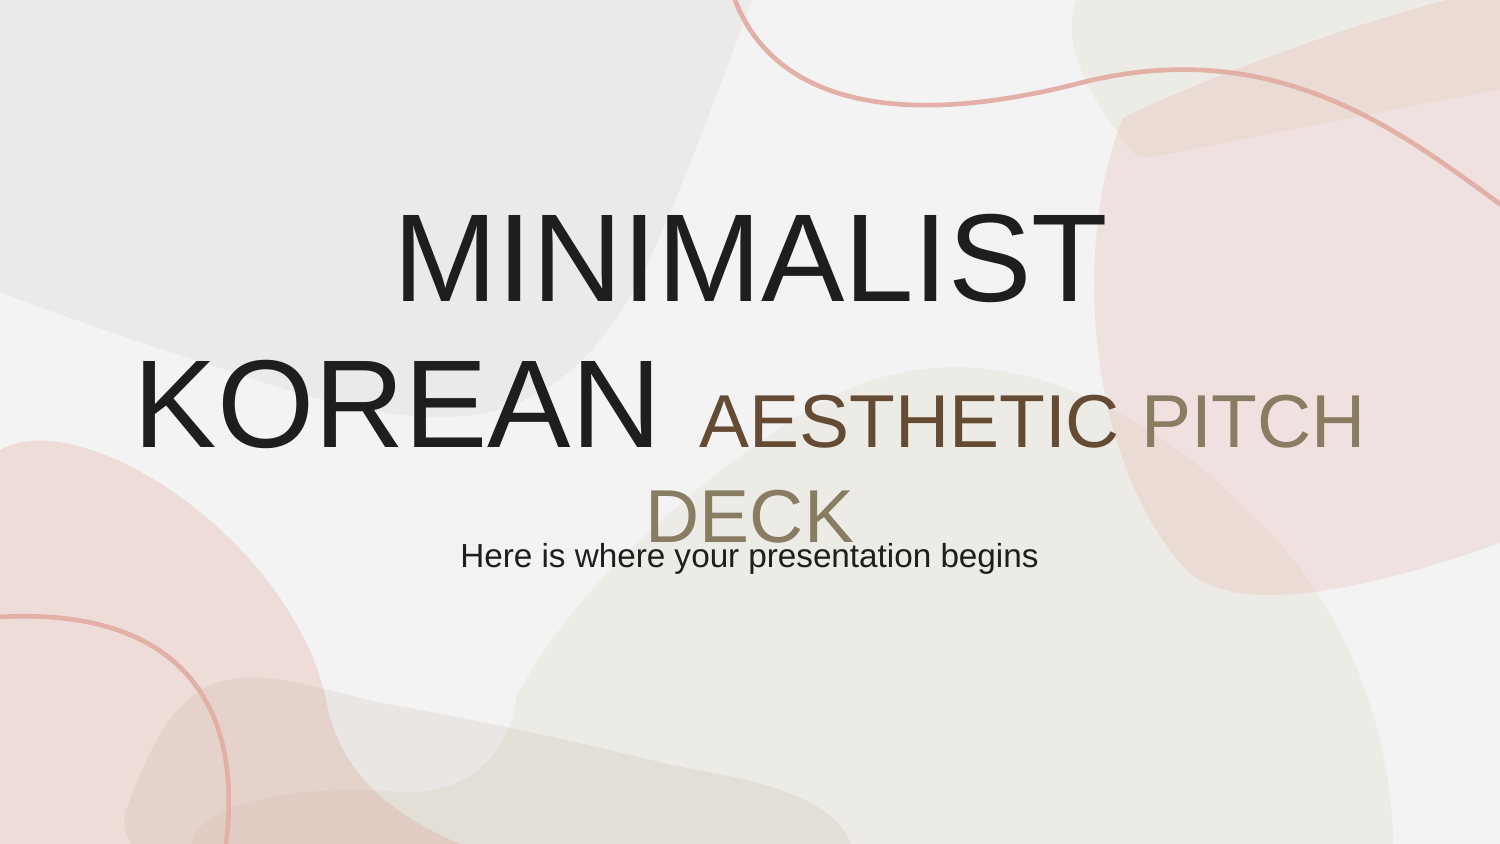

# MINIMALIST KOREAN AESTHETIC PITCH DECK
Here is where your presentation begins